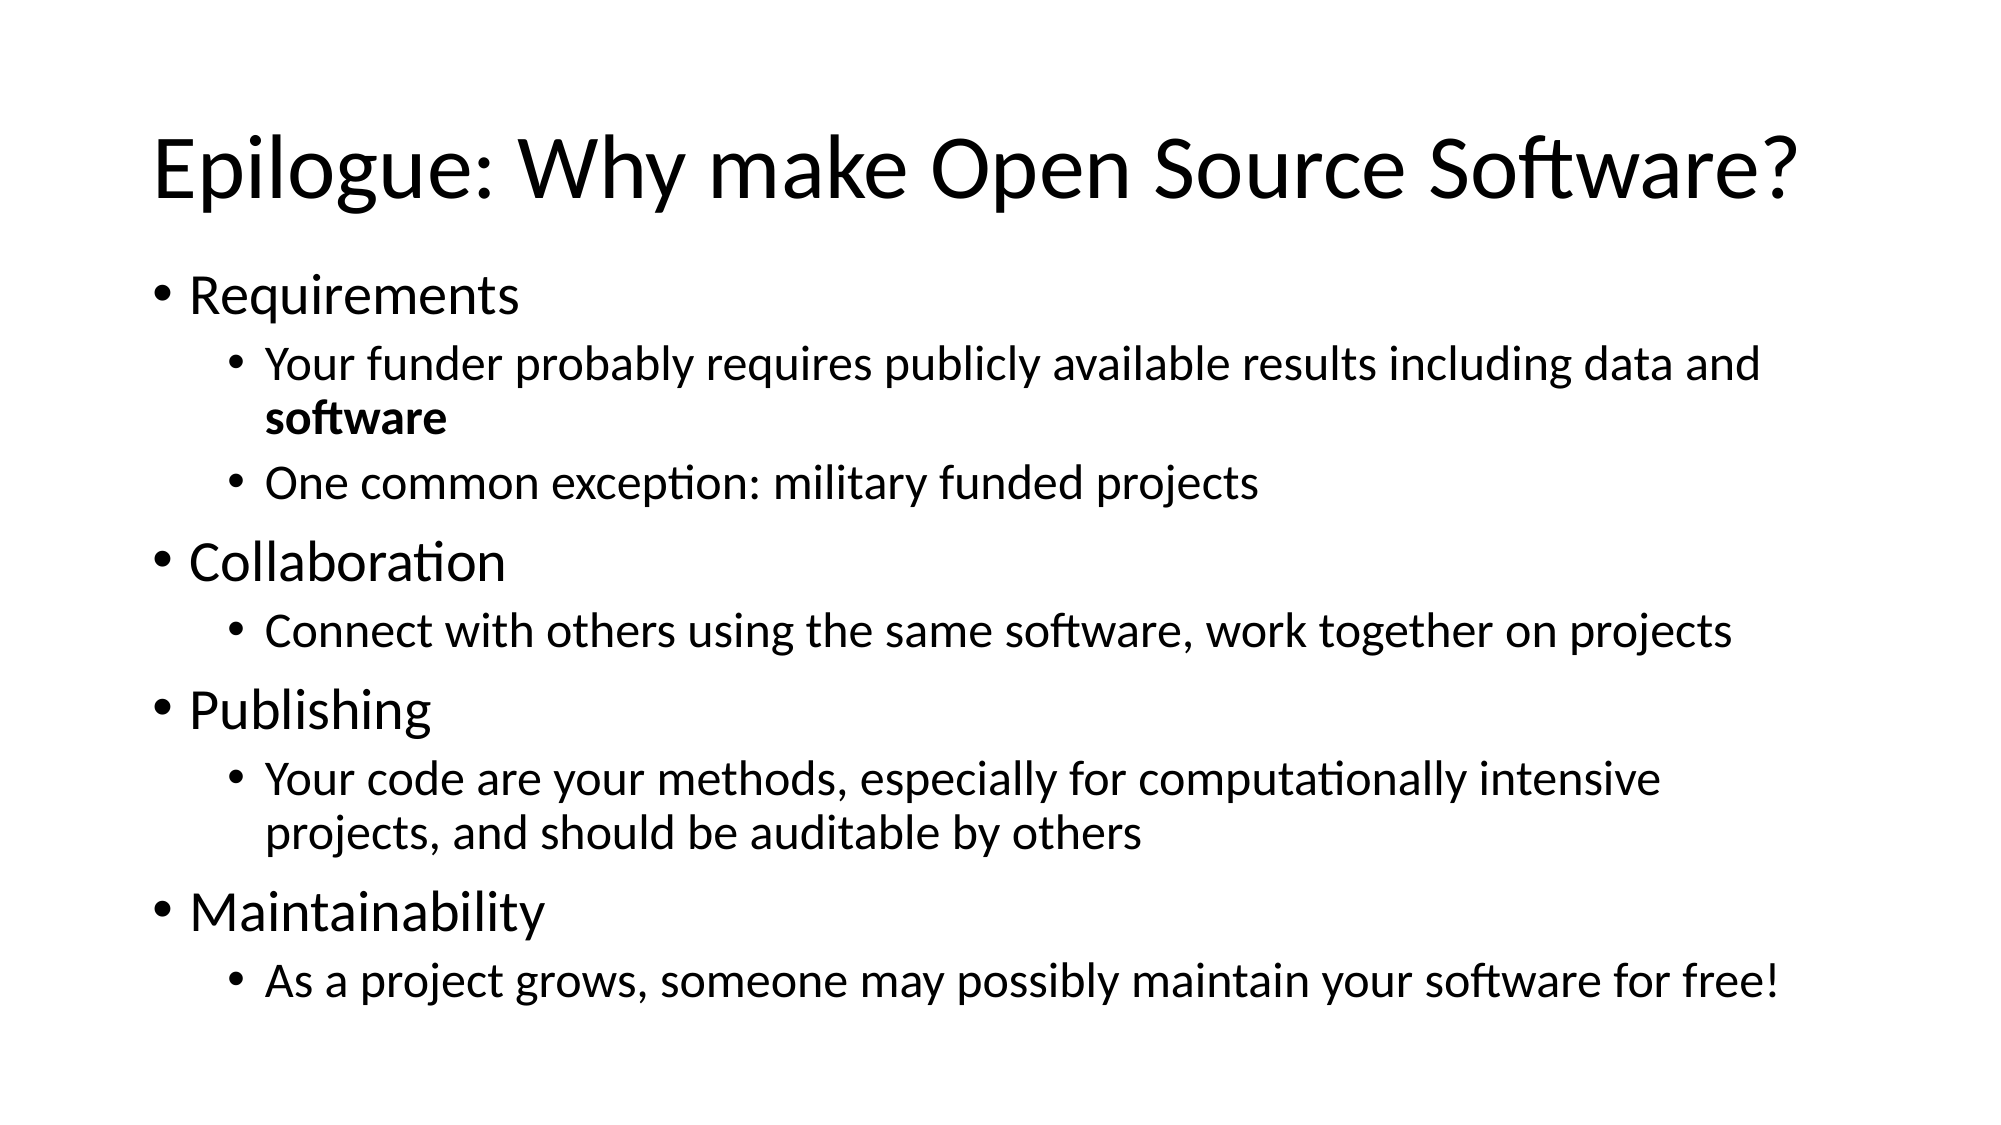

# Epilogue: Why make Open Source Software?
Requirements
Your funder probably requires publicly available results including data and software
One common exception: military funded projects
Collaboration
Connect with others using the same software, work together on projects
Publishing
Your code are your methods, especially for computationally intensive projects, and should be auditable by others
Maintainability
As a project grows, someone may possibly maintain your software for free!